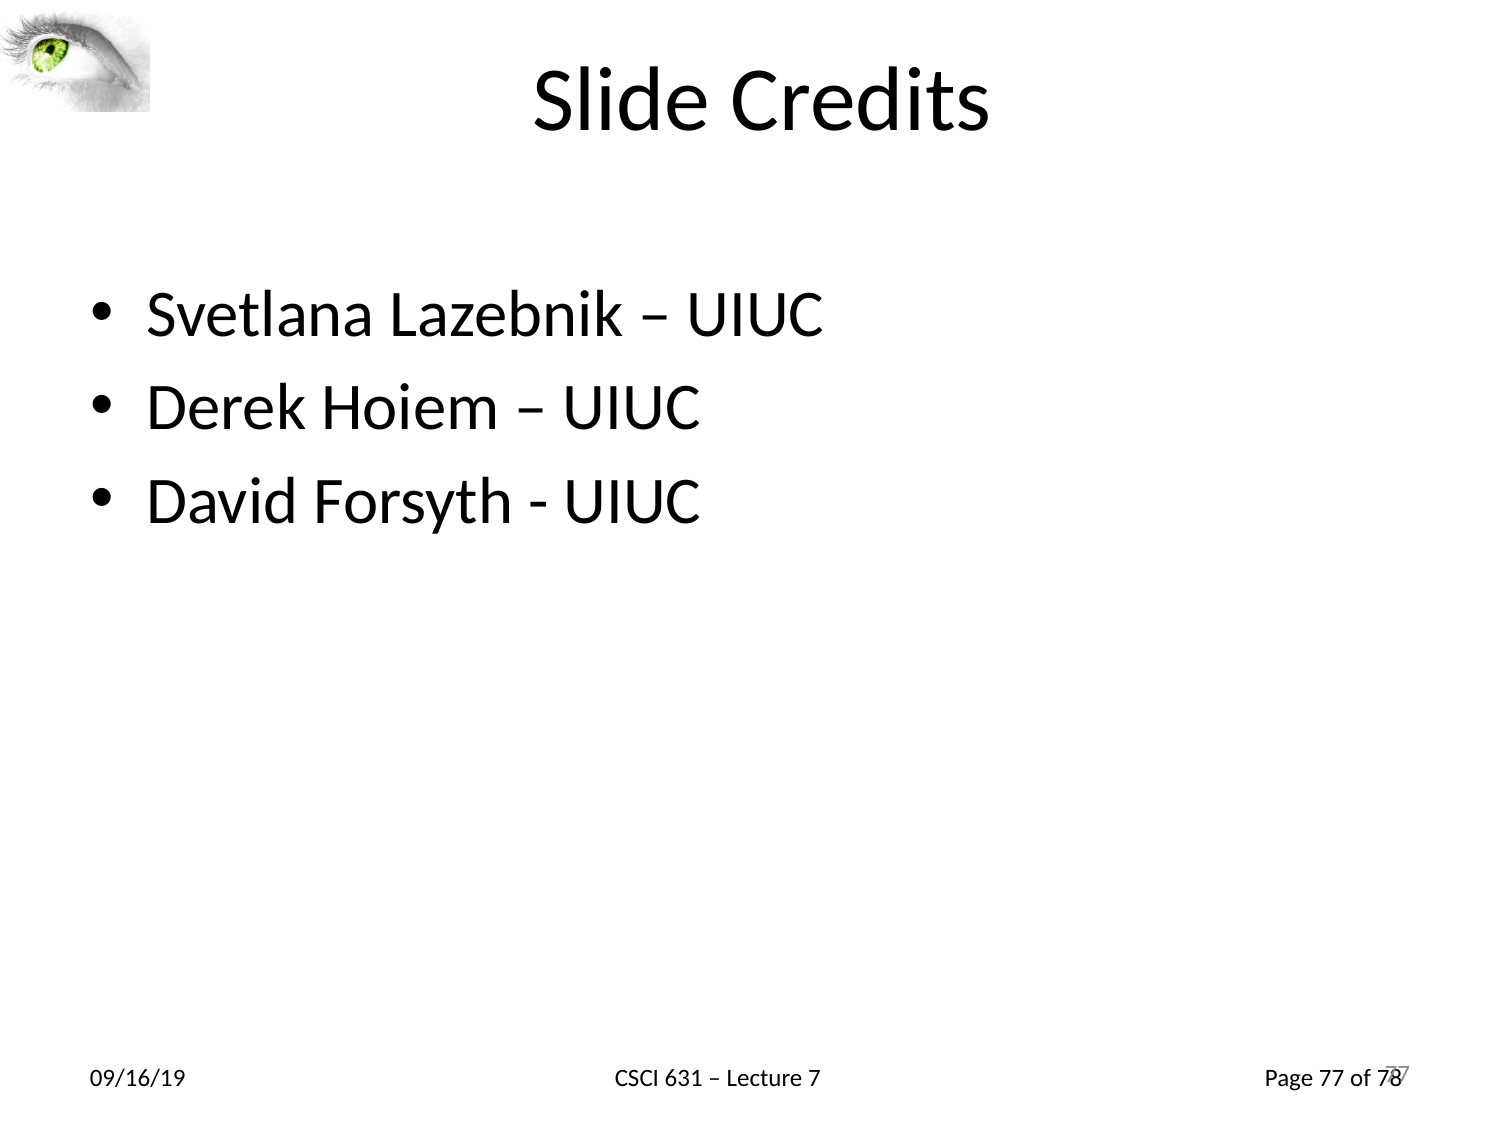

77
# Slide Credits
Svetlana Lazebnik – UIUC
Derek Hoiem – UIUC
David Forsyth - UIUC